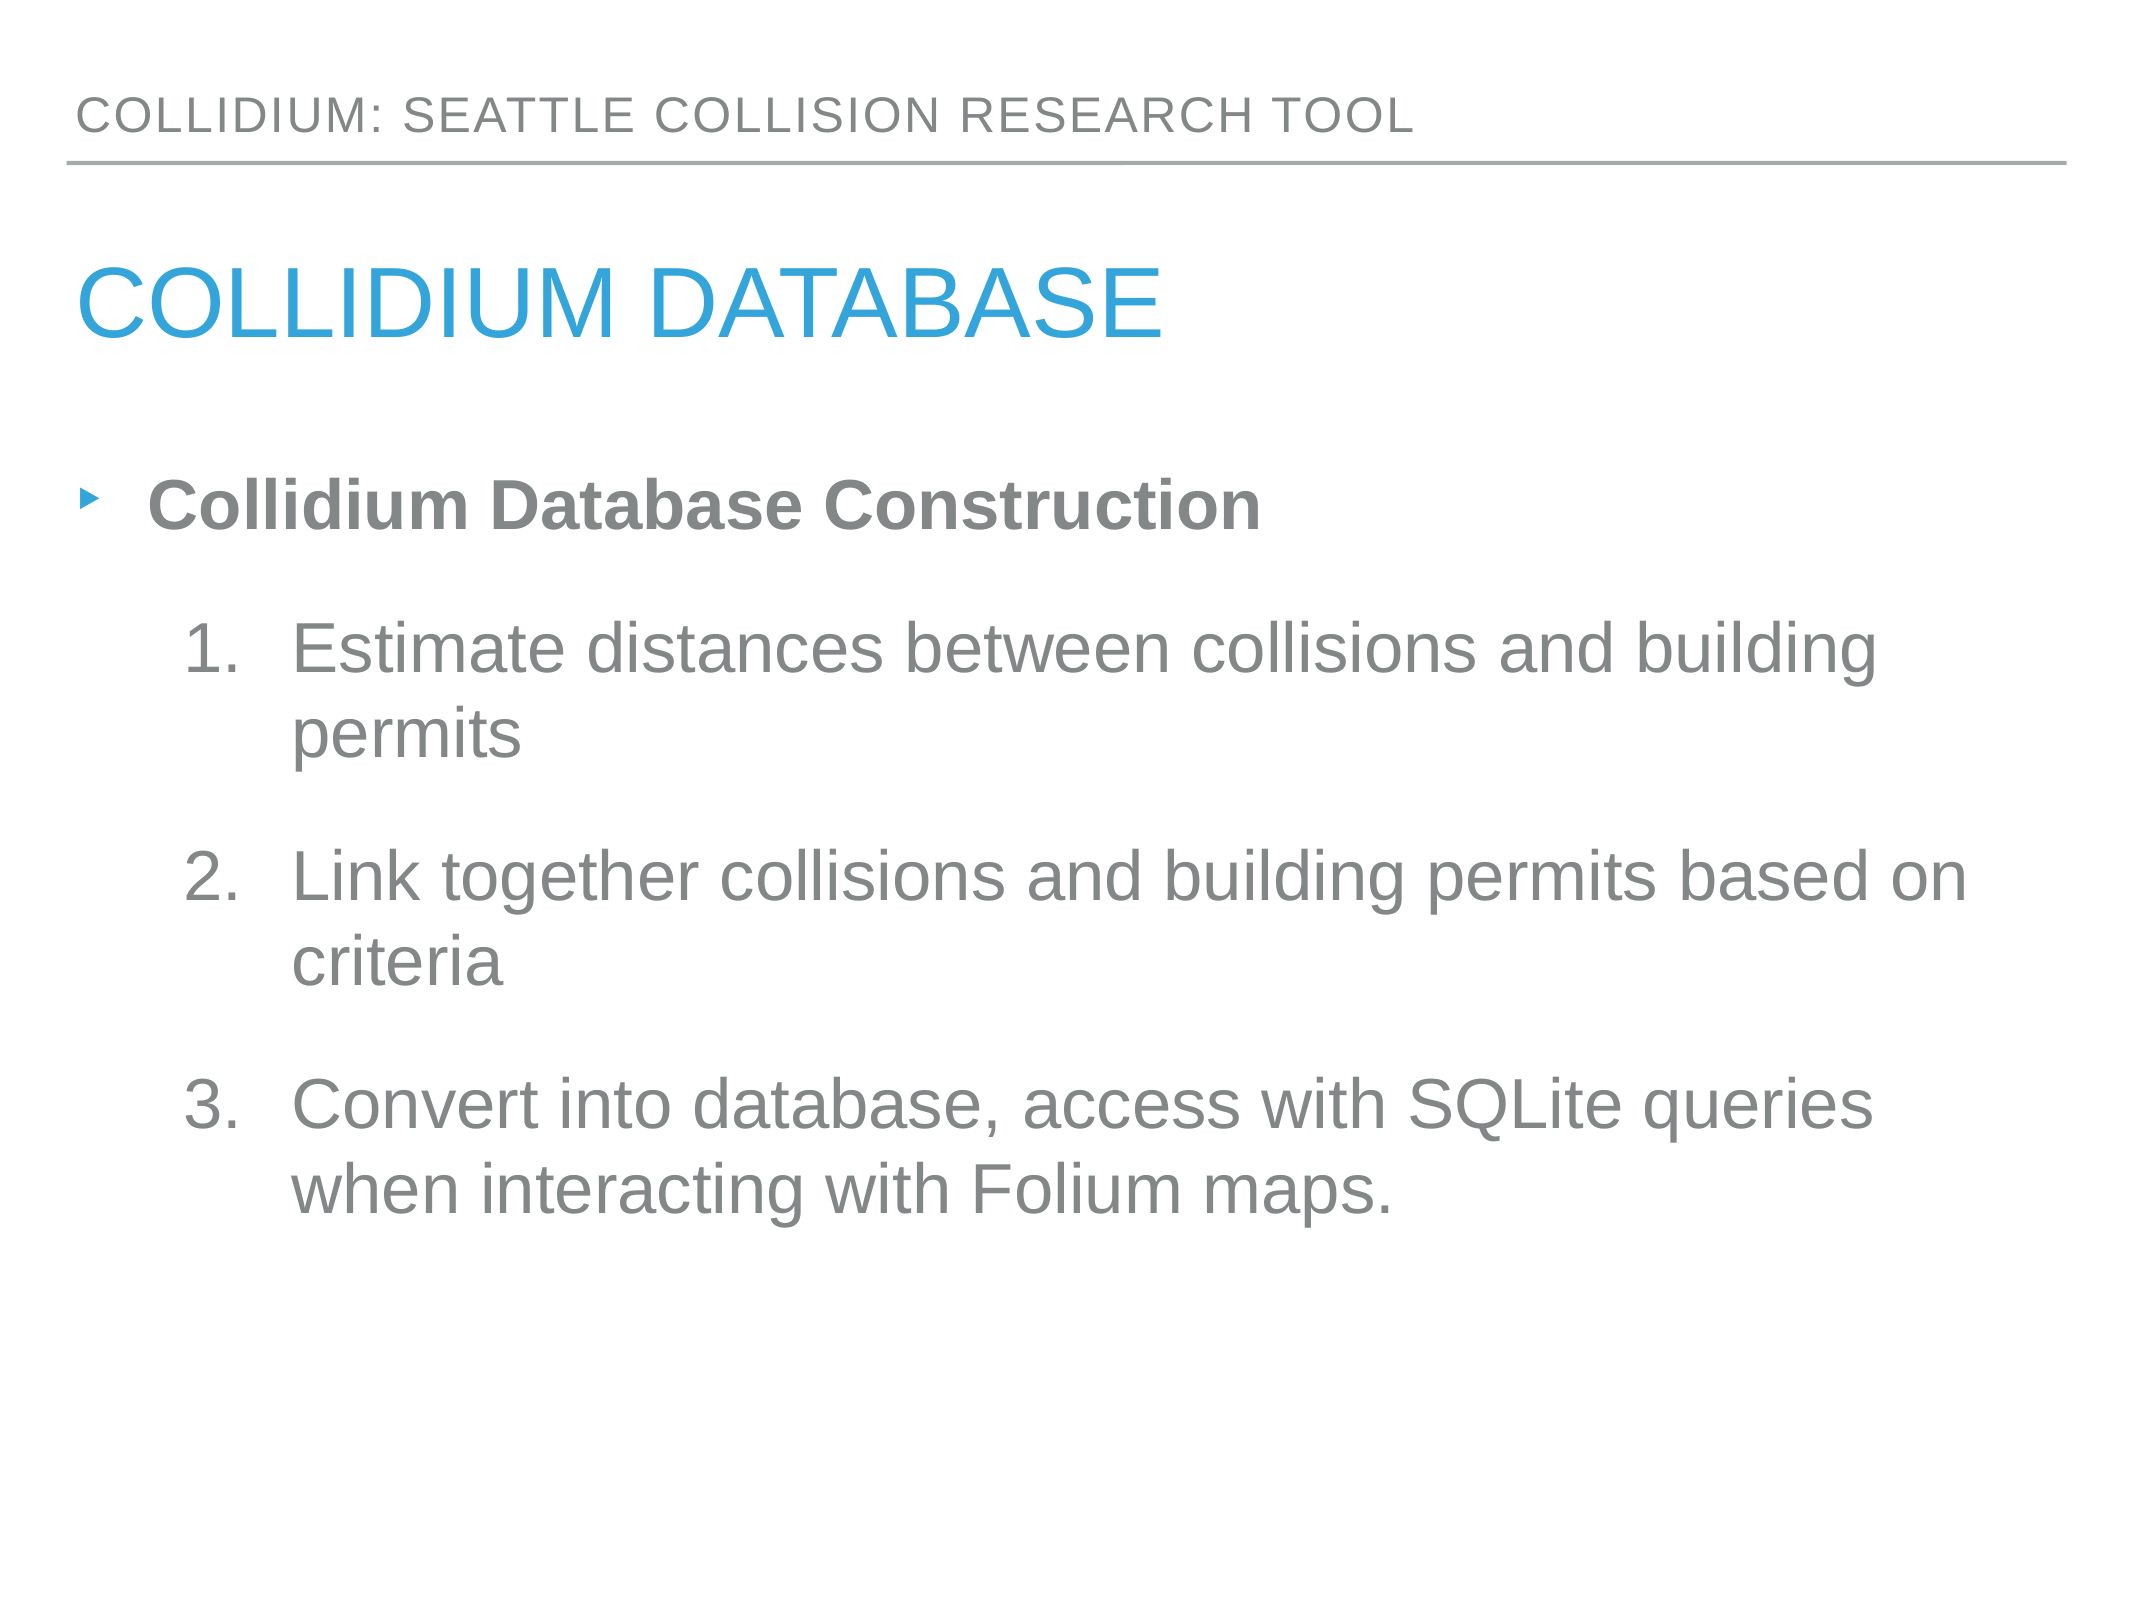

Collidium: Seattle collision research tool
# Collidium Database
Collidium Database Construction
Estimate distances between collisions and building permits
Link together collisions and building permits based on criteria
Convert into database, access with SQLite queries when interacting with Folium maps.